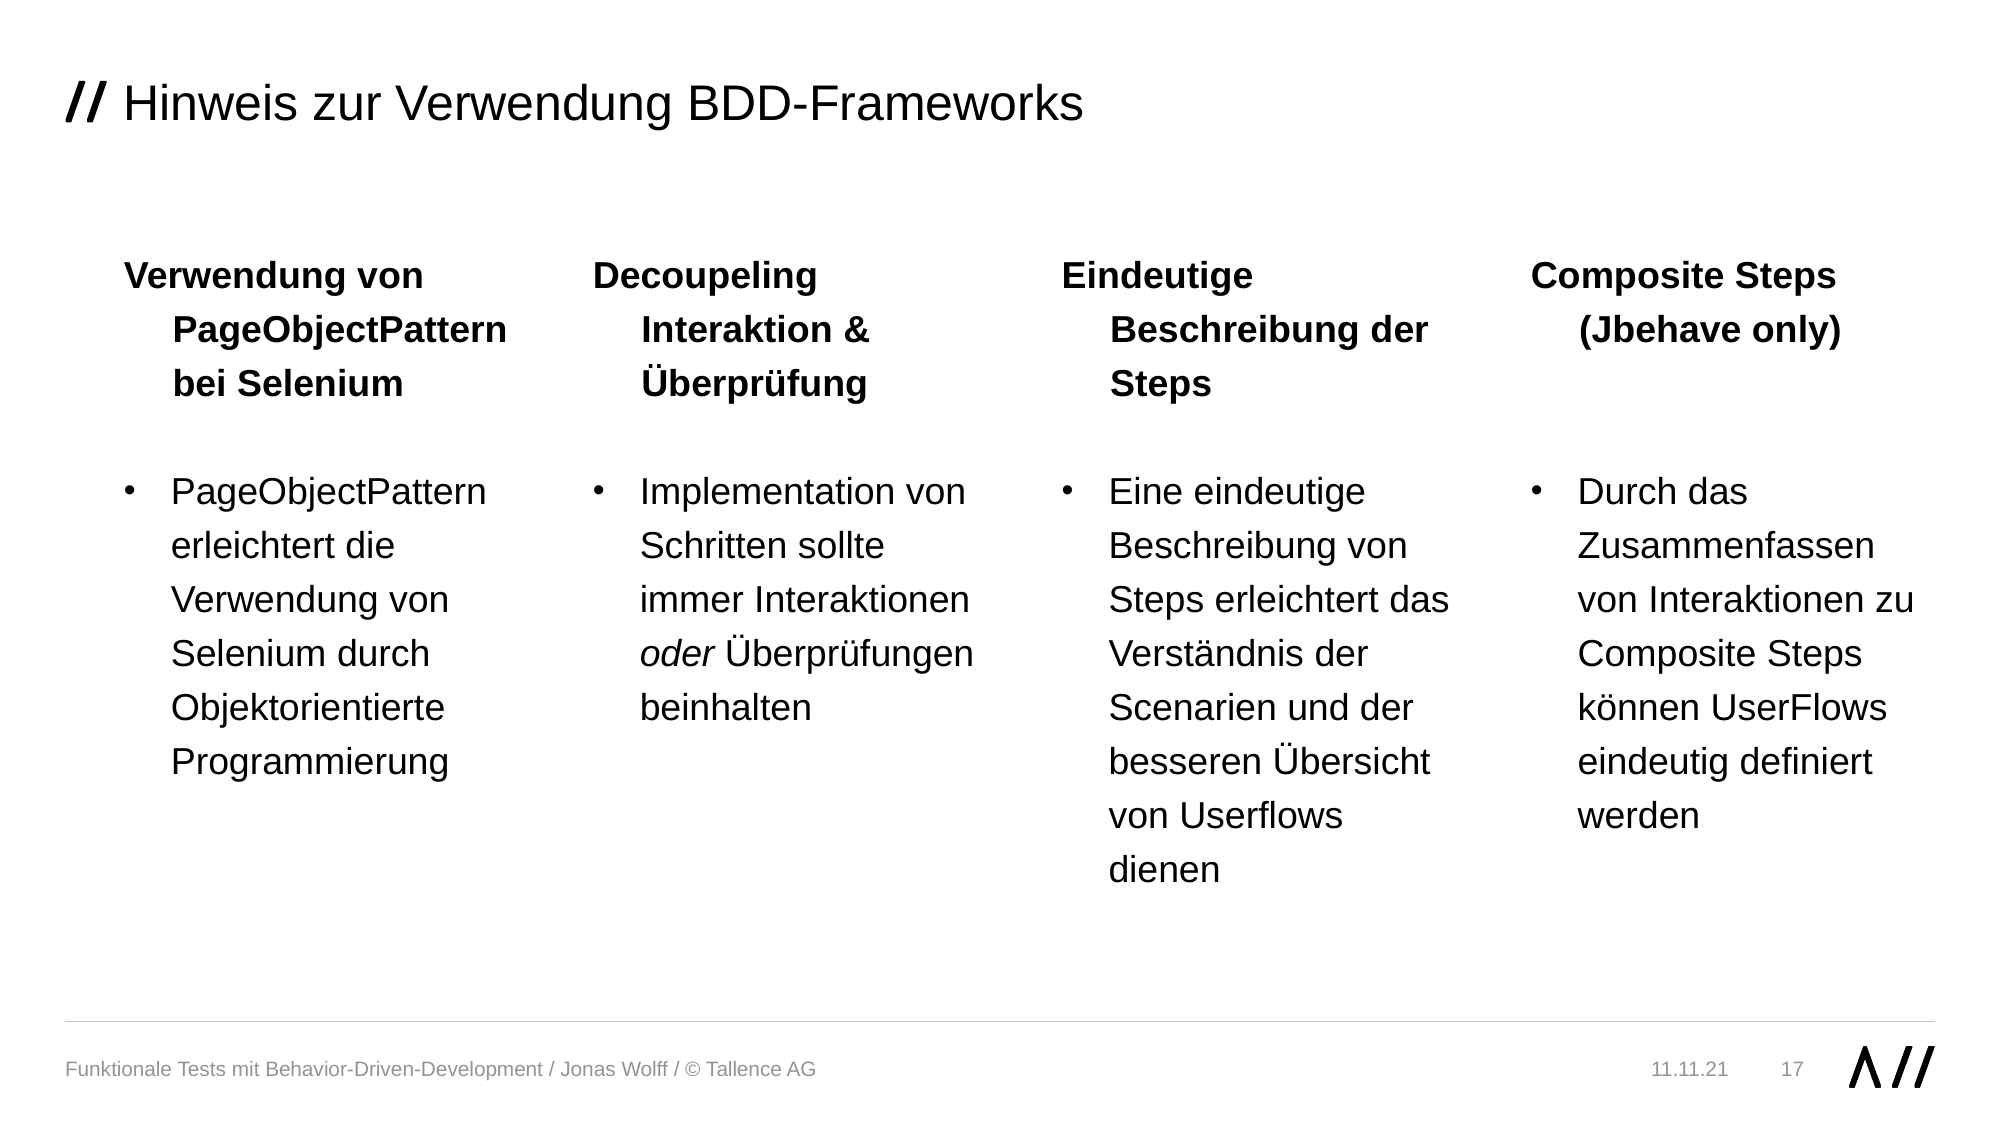

# Hinweis zur Verwendung BDD-Frameworks
Verwendung von PageObjectPattern bei Selenium

PageObjectPattern erleichtert die Verwendung von Selenium durch Objektorientierte Programmierung

Decoupeling Interaktion & Überprüfung

Implementation von Schritten sollte immer Interaktionen oder Überprüfungen beinhalten

Eindeutige Beschreibung der Steps

Eine eindeutige Beschreibung von Steps erleichtert das Verständnis der Scenarien und der besseren Übersicht von Userflows dienen

Composite Steps (Jbehave only)

Durch das Zusammenfassen von Interaktionen zu Composite Steps können UserFlows eindeutig definiert werden
Funktionale Tests mit Behavior-Driven-Development / Jonas Wolff / © Tallence AG
17
11.11.21